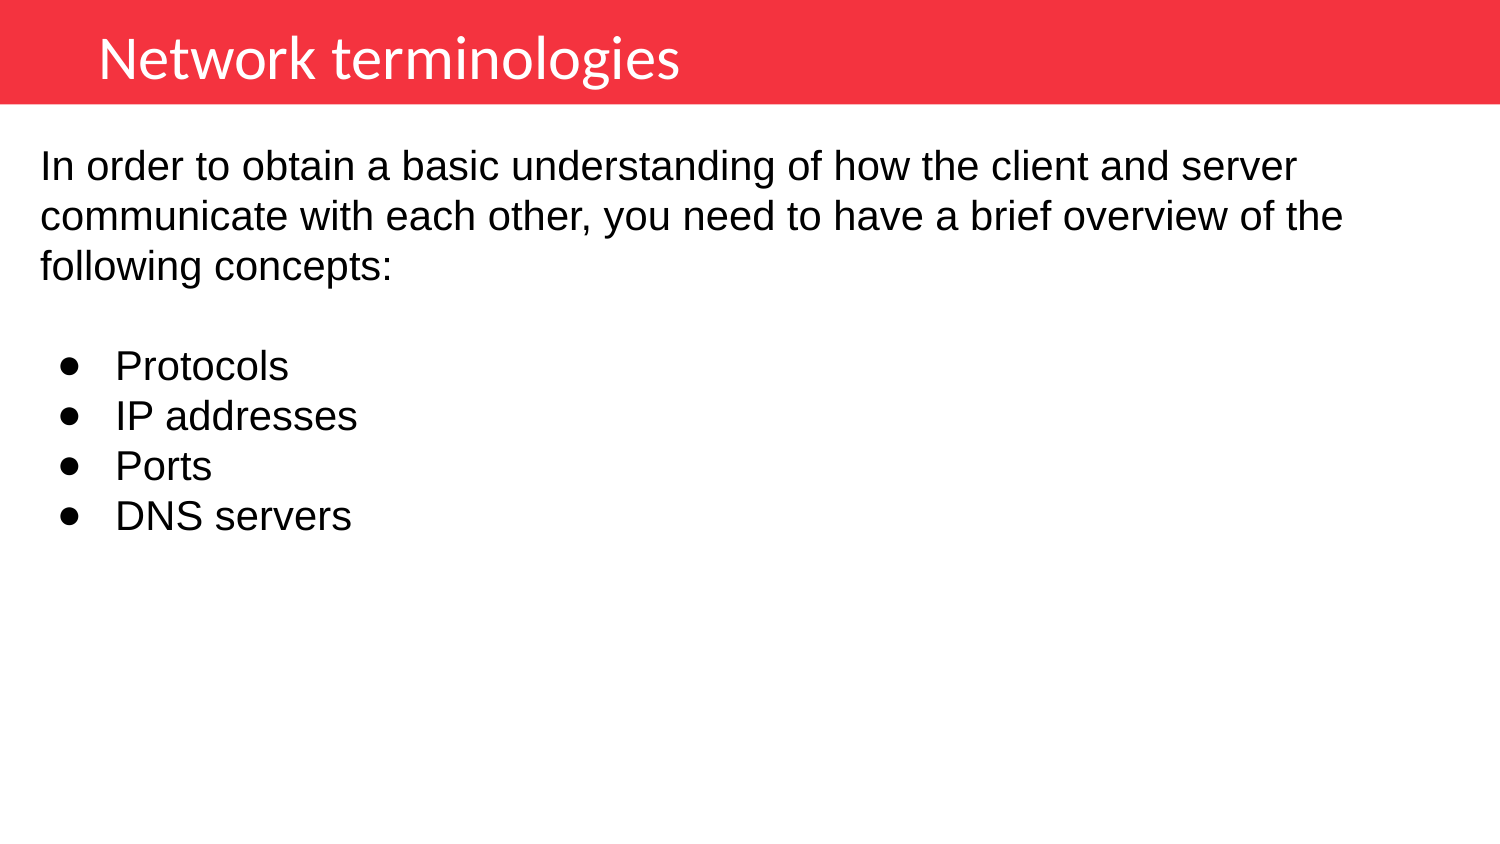

Network terminologies

In order to obtain a basic understanding of how the client and server communicate with each other, you need to have a brief overview of the following concepts:

Protocols
IP addresses
Ports
DNS servers